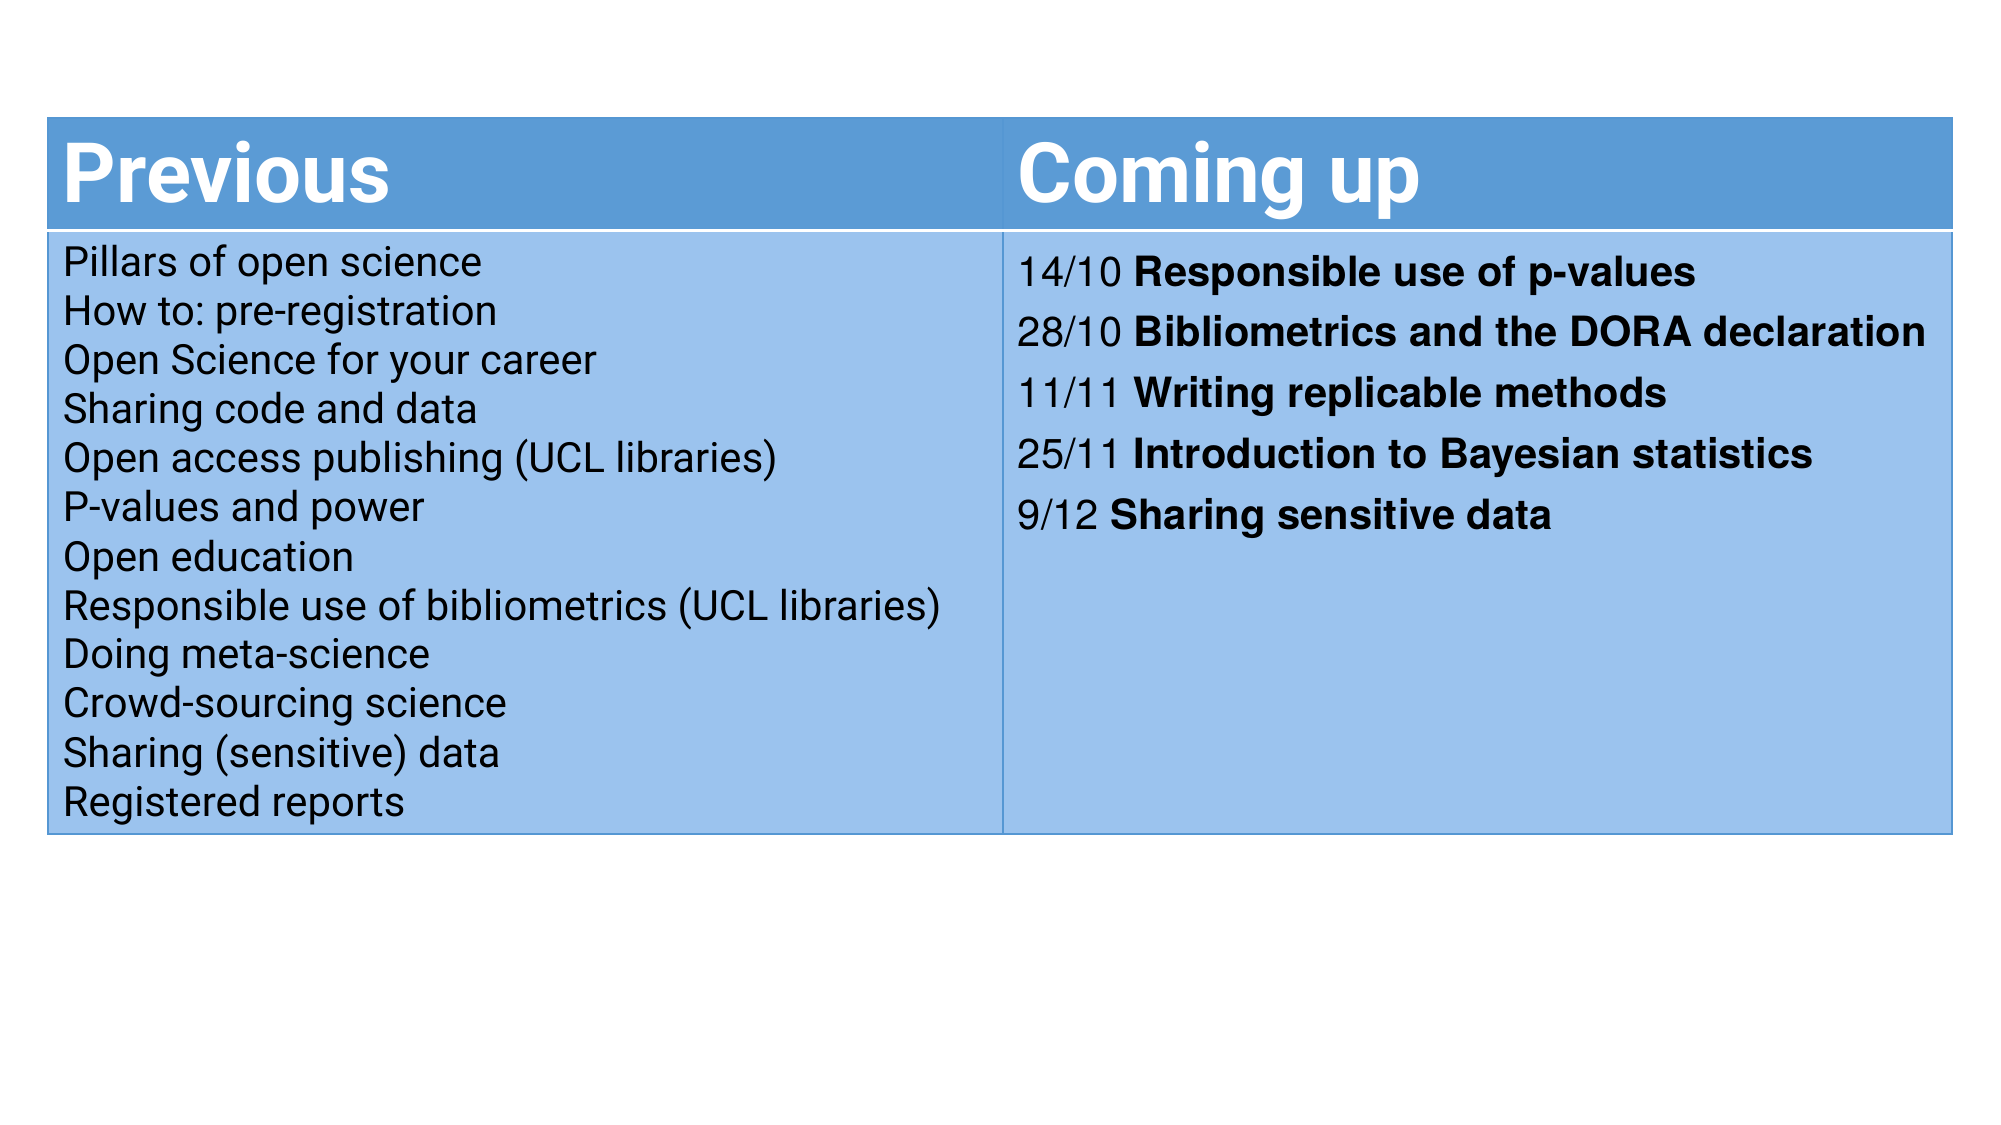

| Previous | Coming up |
| --- | --- |
| Pillars of open science How to: pre-registration Open Science for your career Sharing code and data Open access publishing (UCL libraries) P-values and power Open education Responsible use of bibliometrics (UCL libraries) Doing meta-science Crowd-sourcing science Sharing (sensitive) data Registered reports | 14/10 Responsible use of p-values 28/10 Bibliometrics and the DORA declaration 11/11 Writing replicable methods 25/11 Introduction to Bayesian statistics 9/12 Sharing sensitive data |